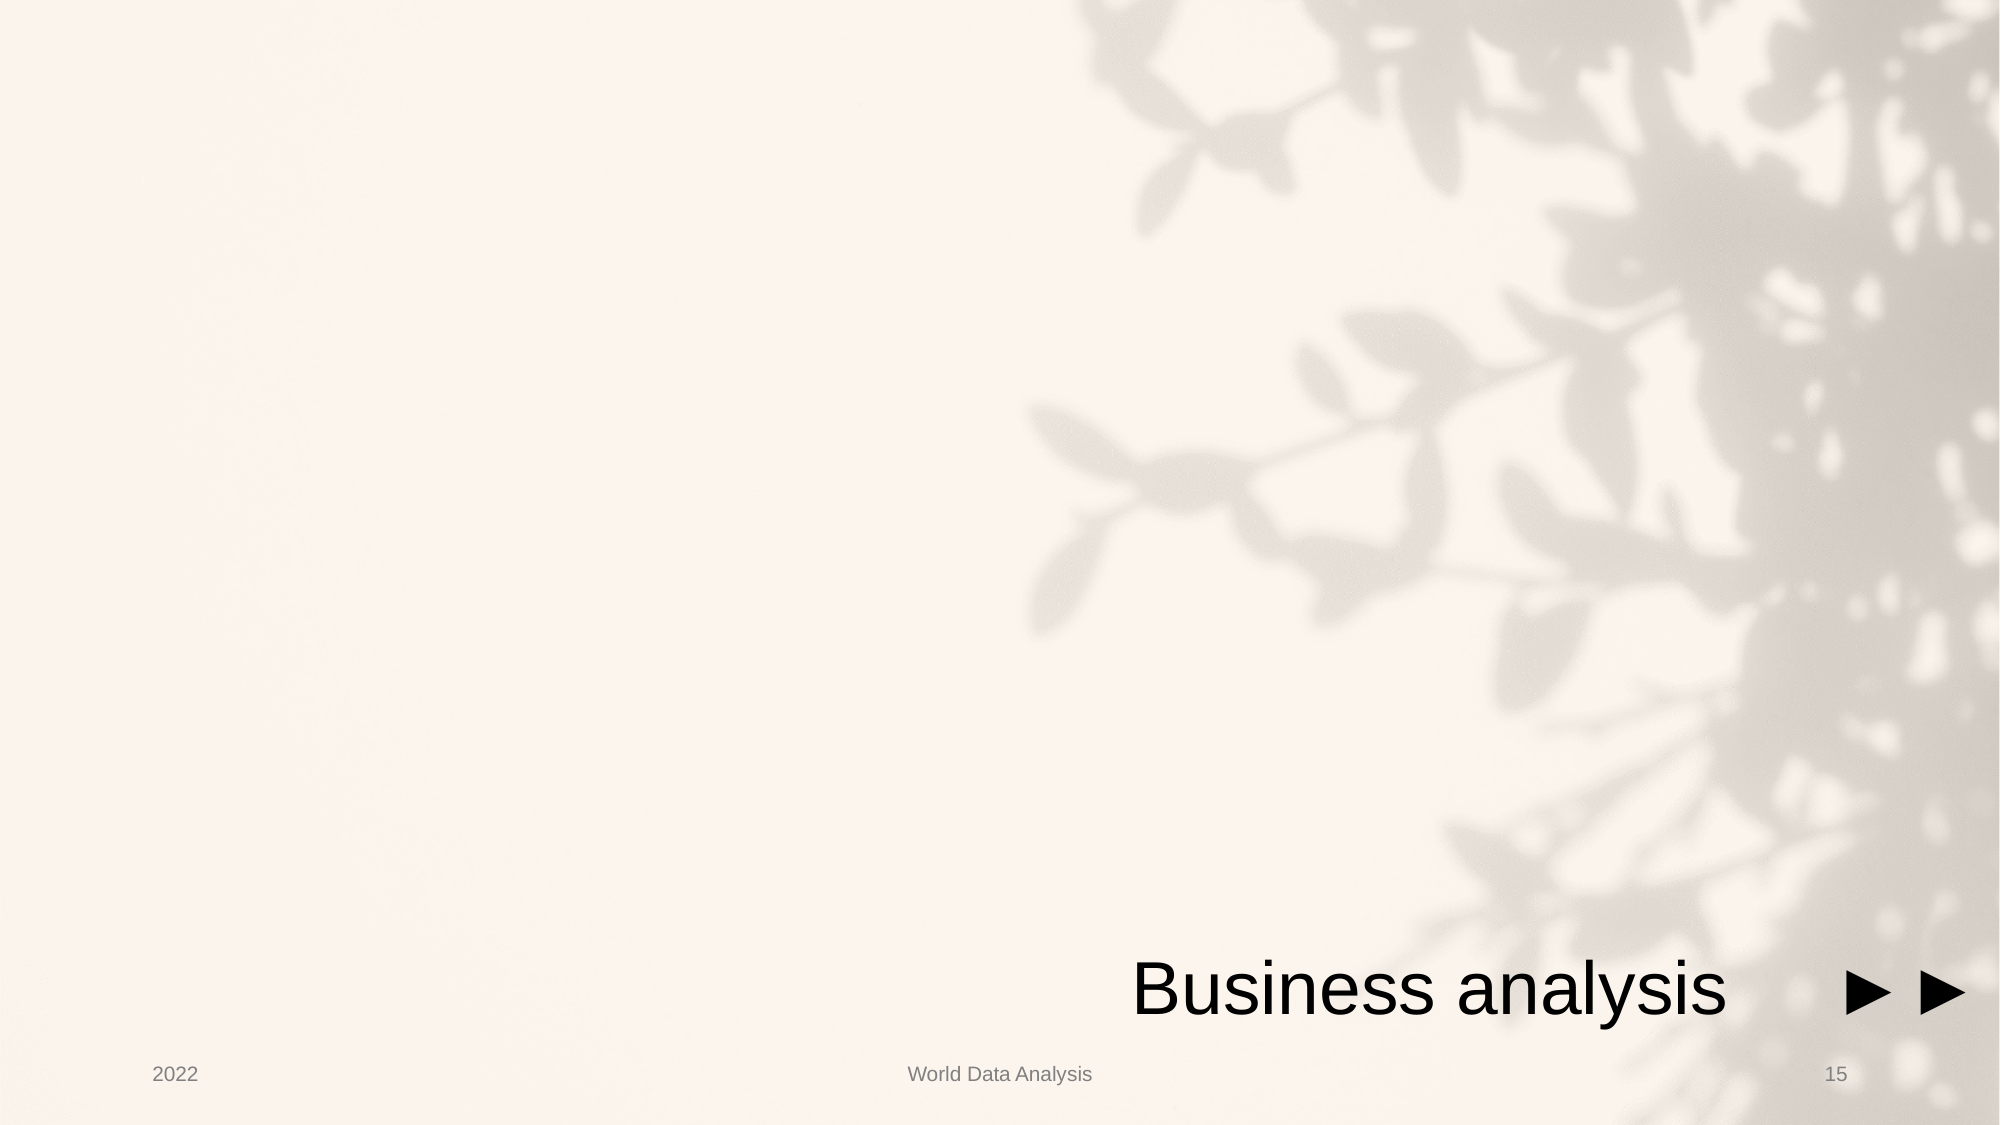

# Business analysis     ►►
2022
World Data Analysis
15